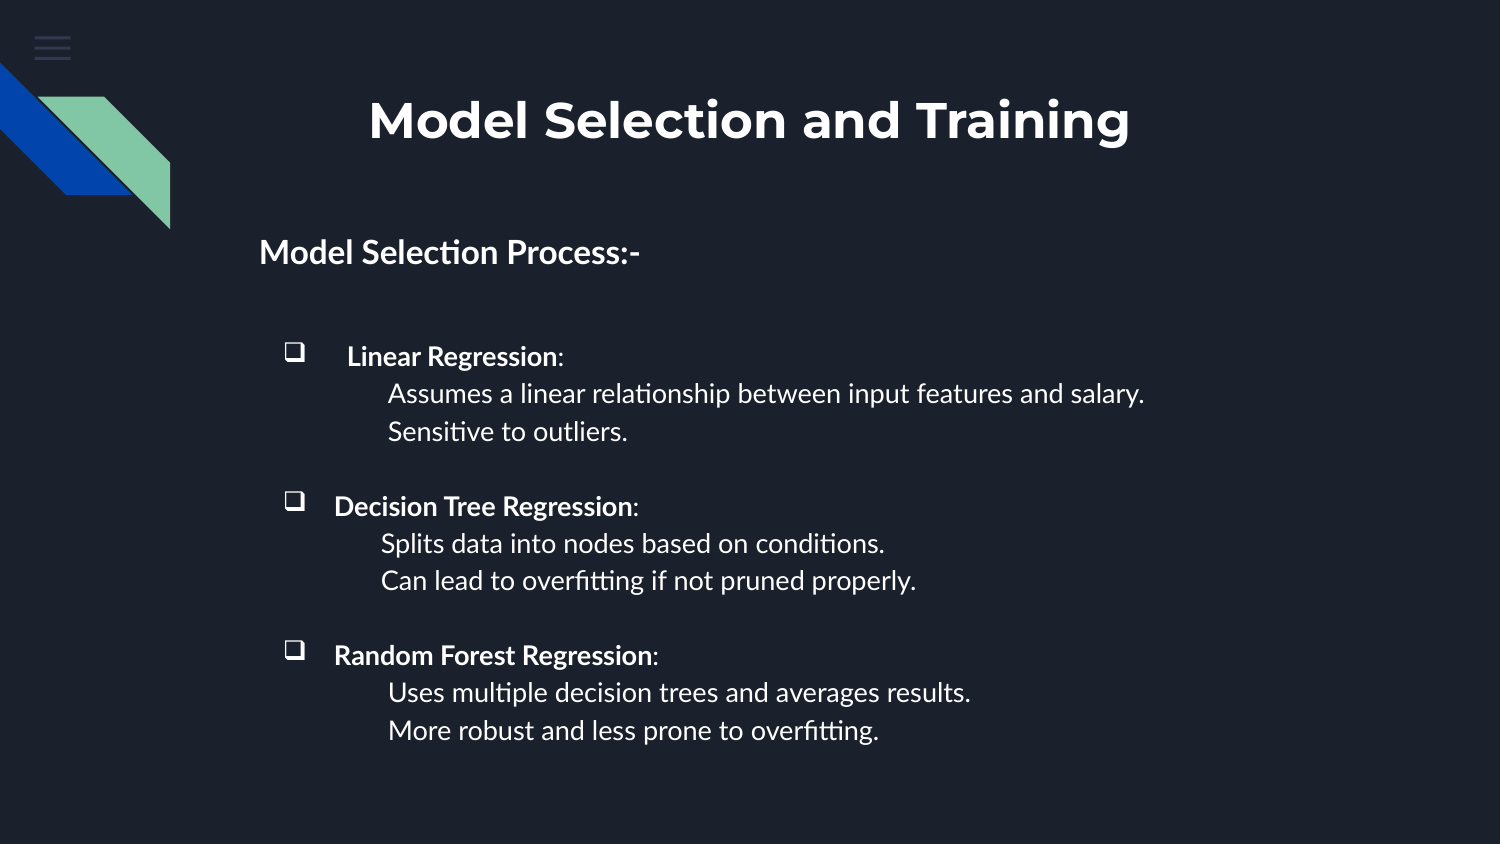

# Model Selection and Training
Model Selection Process:-

  Linear Regression:
               Assumes a linear relationship between input features and salary.
               Sensitive to outliers.

Decision Tree Regression:
              Splits data into nodes based on conditions.
              Can lead to overfitting if not pruned properly.

Random Forest Regression:
               Uses multiple decision trees and averages results.
               More robust and less prone to overfitting.